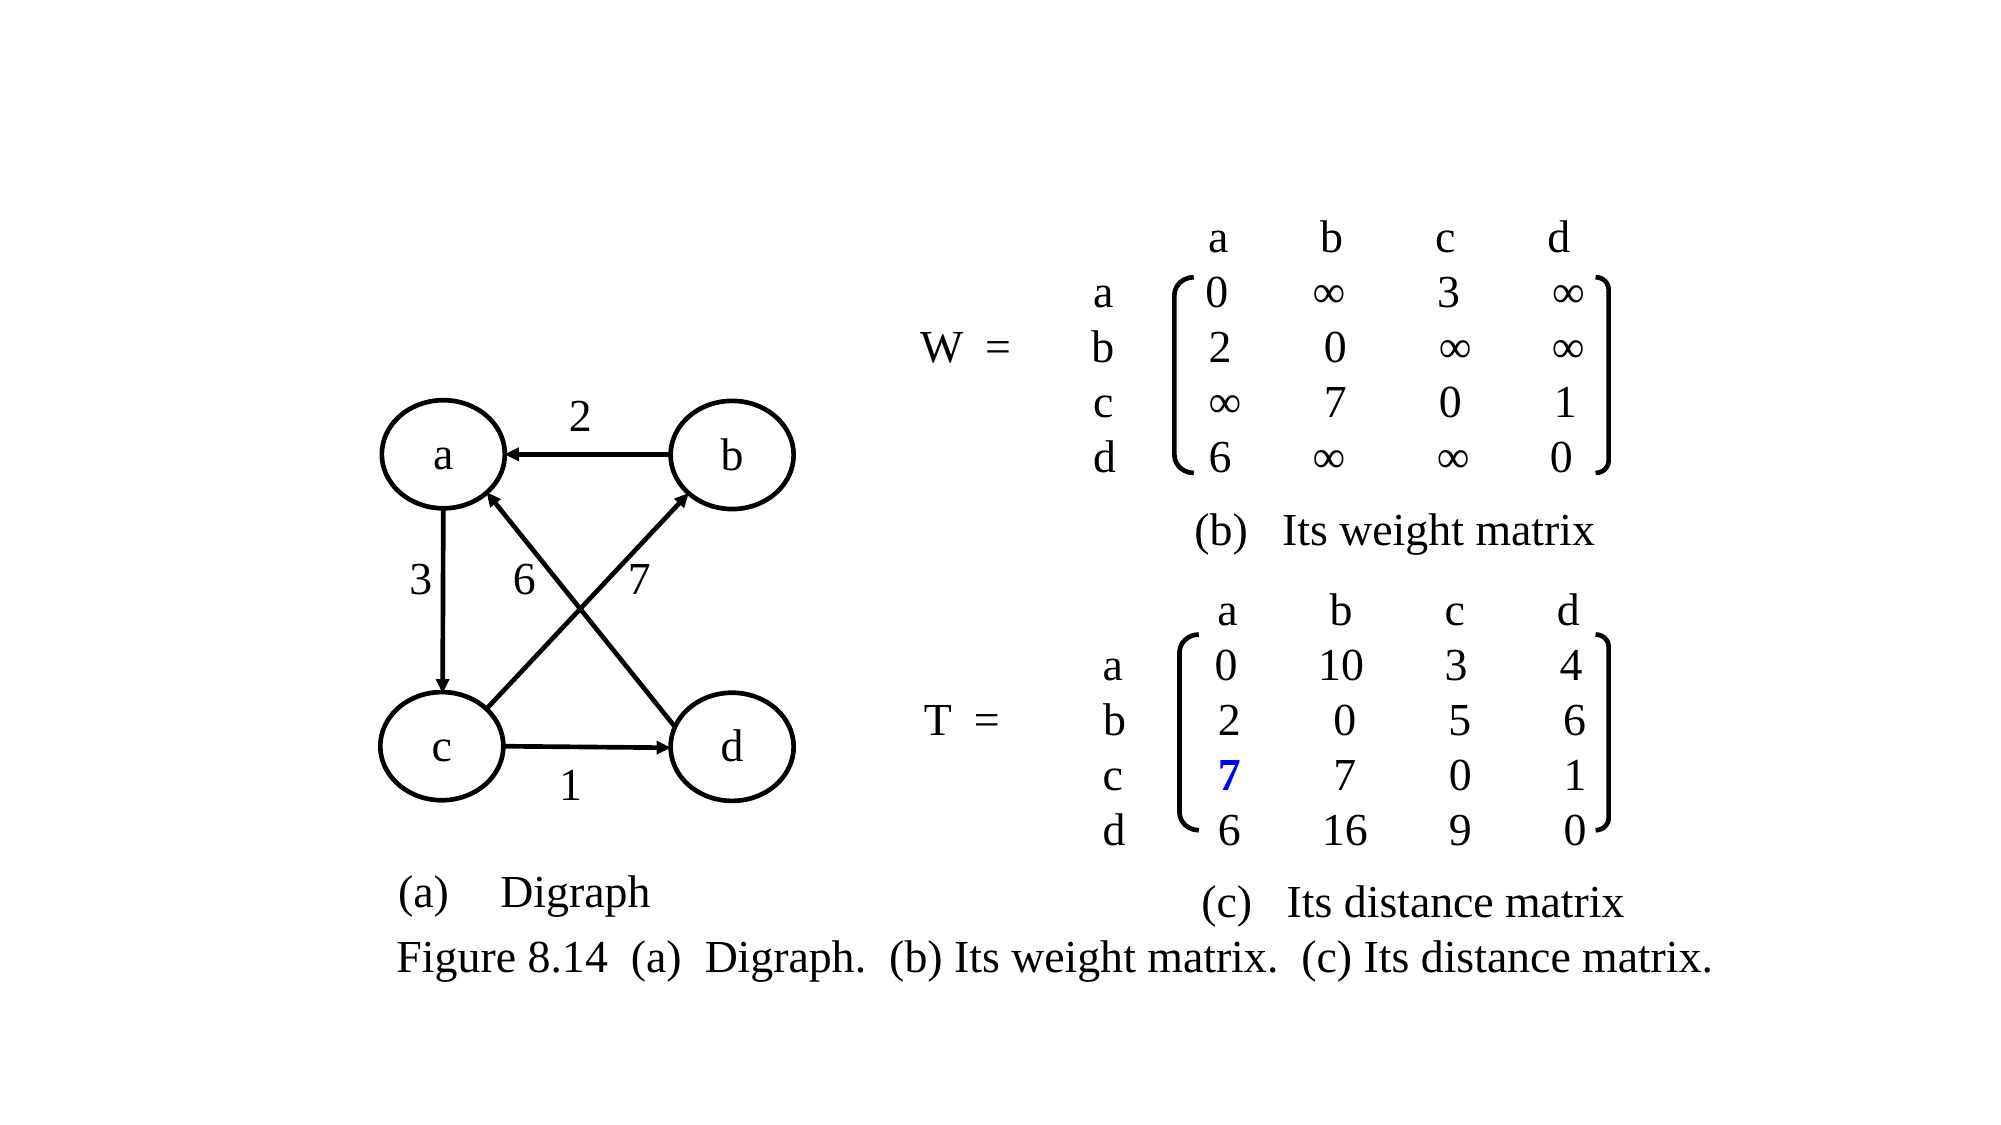

a        b        c        d
	        a        0	 ∞        3        ∞
      W  =       b	     2	  0        ∞       ∞
	        c	     ∞	  7        0        1
	        d	     6	 ∞        ∞       0

2
a
b
(b)   Its weight matrix
3       6        7
	                   a        b        c        d
	         a        0       10       3        4
T  =         b	      2	   0        5        6
	         c	      7	   7	0        1
	         d	      6	  16	9        0

c
d
1
    Digraph
                                                                      (c)   Its distance matrix
Figure 8.14  (a)  Digraph.  (b) Its weight matrix.  (c) Its distance matrix.